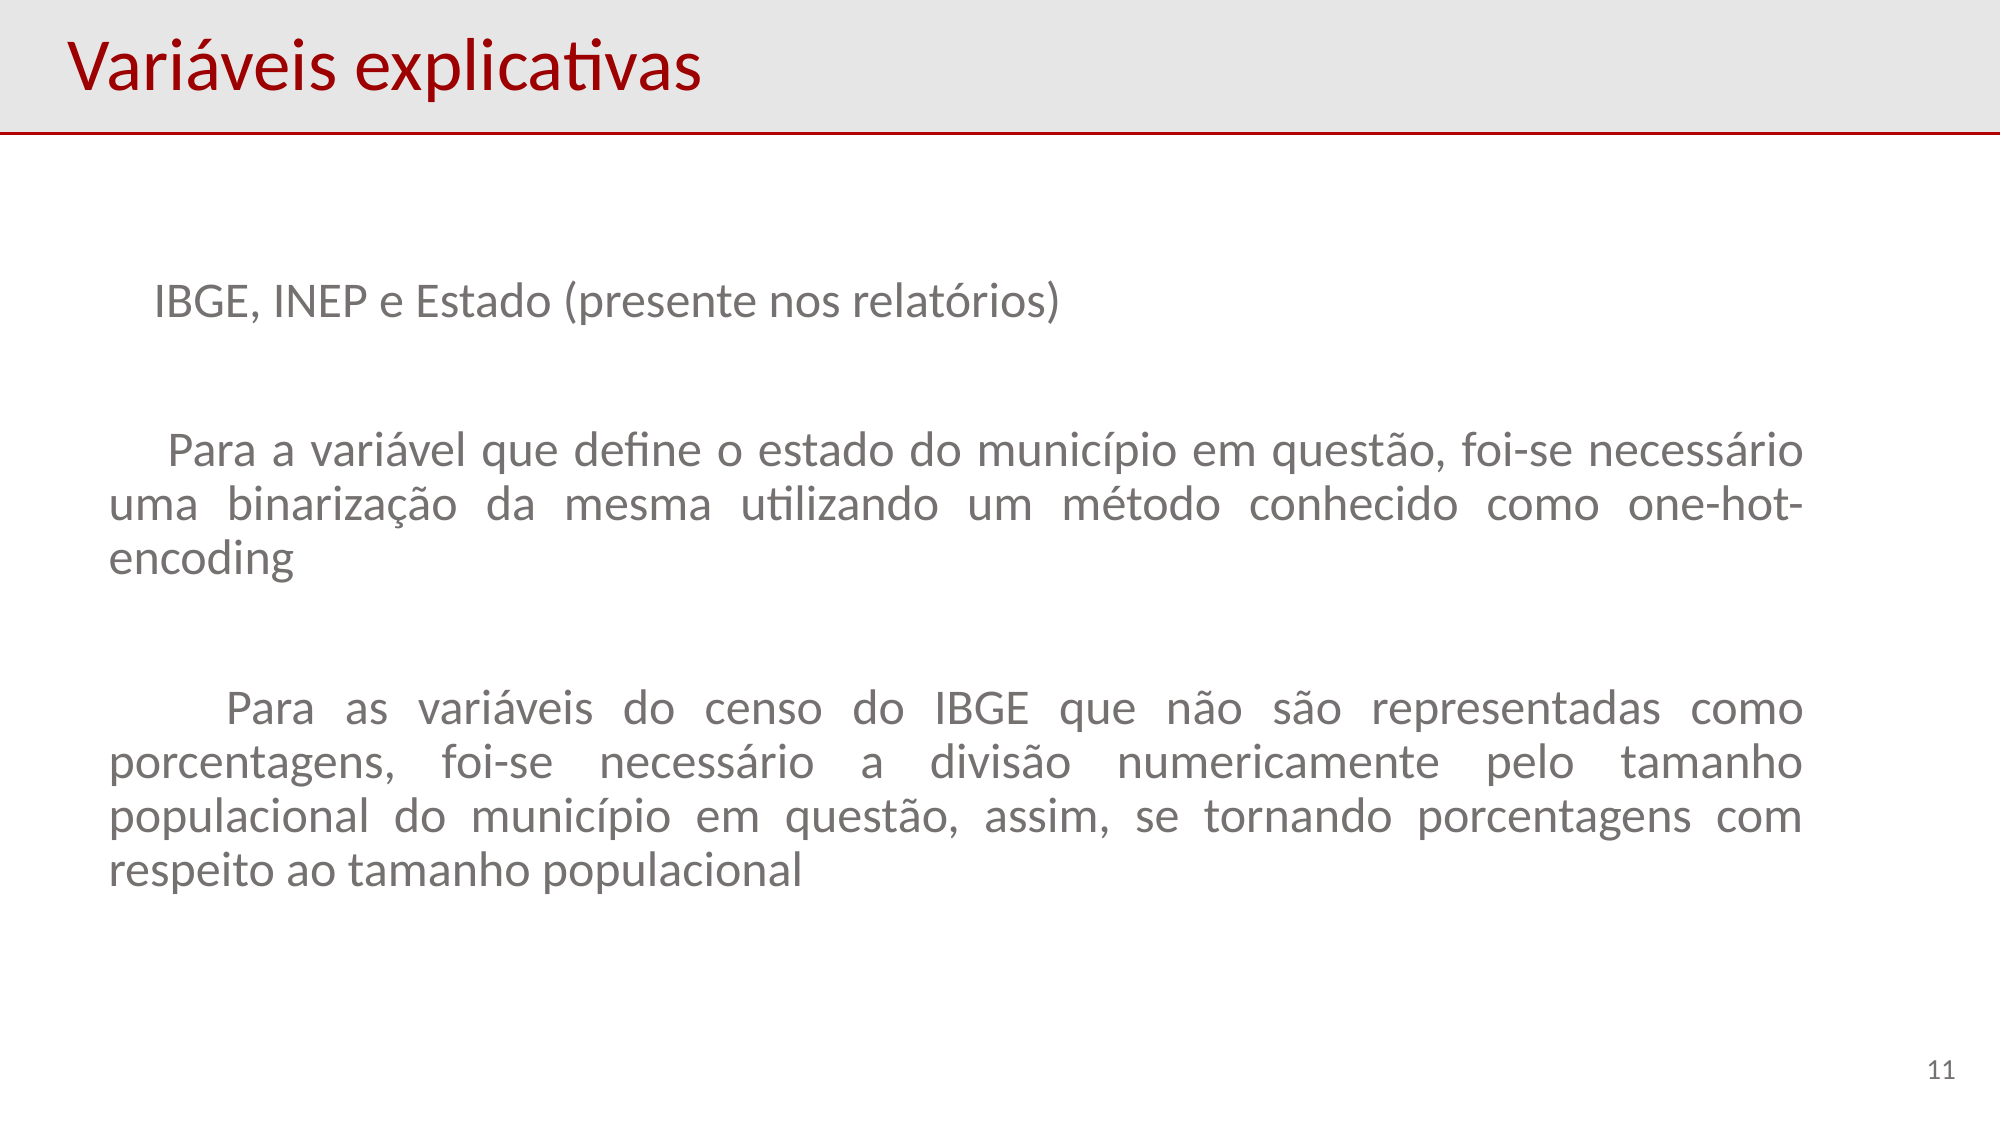

# Variáveis explicativas
    IBGE, INEP e Estado (presente nos relatórios)

    Para a variável que define o estado do município em questão, foi-se necessário uma binarização da mesma utilizando um método conhecido como one-hot-encoding

    Para as variáveis do censo do IBGE que não são representadas como porcentagens, foi-se necessário a divisão numericamente pelo tamanho populacional do município em questão, assim, se tornando porcentagens com respeito ao tamanho populacional
11